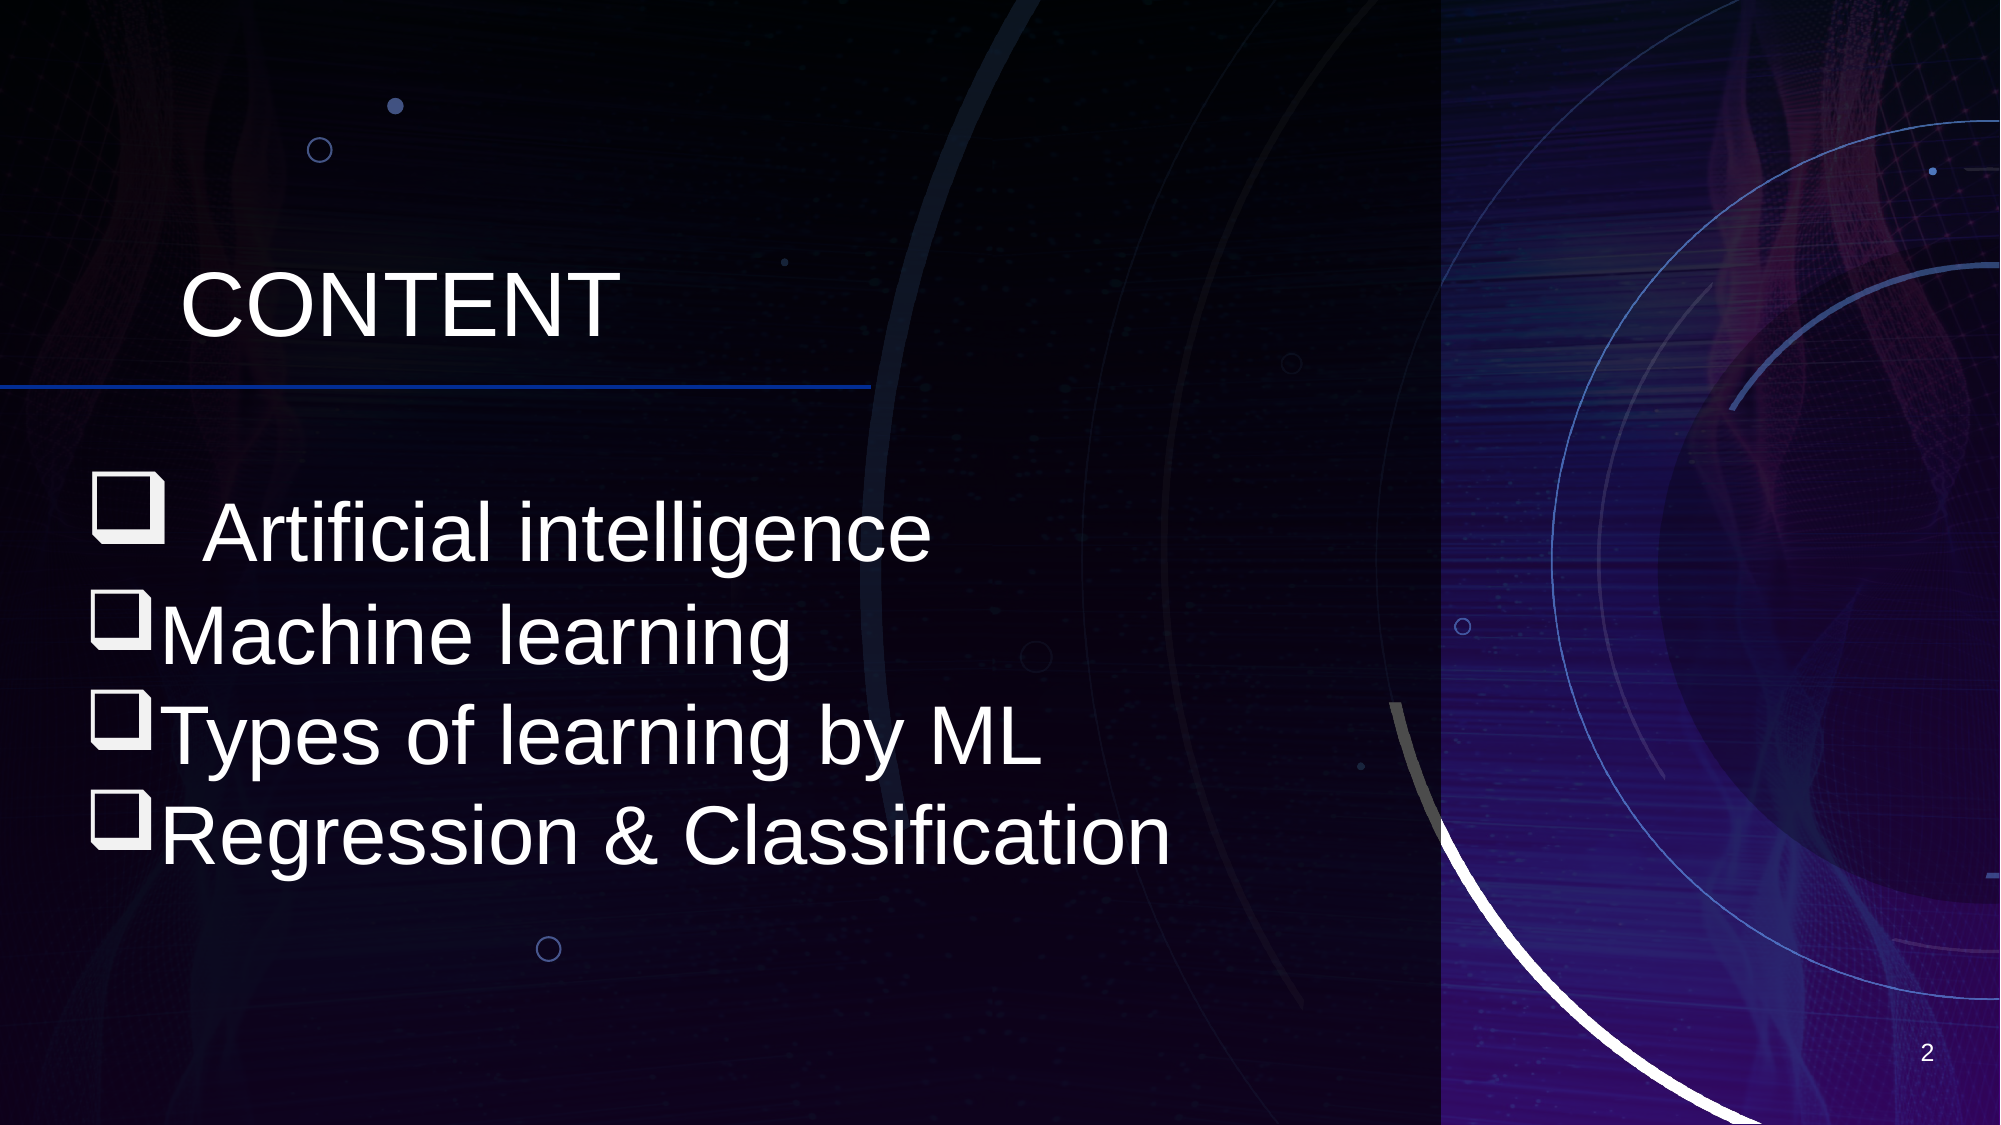

# CONTENT

 Artificial intelligence
Machine learning
Types of learning by ML
Regression & Classification

2